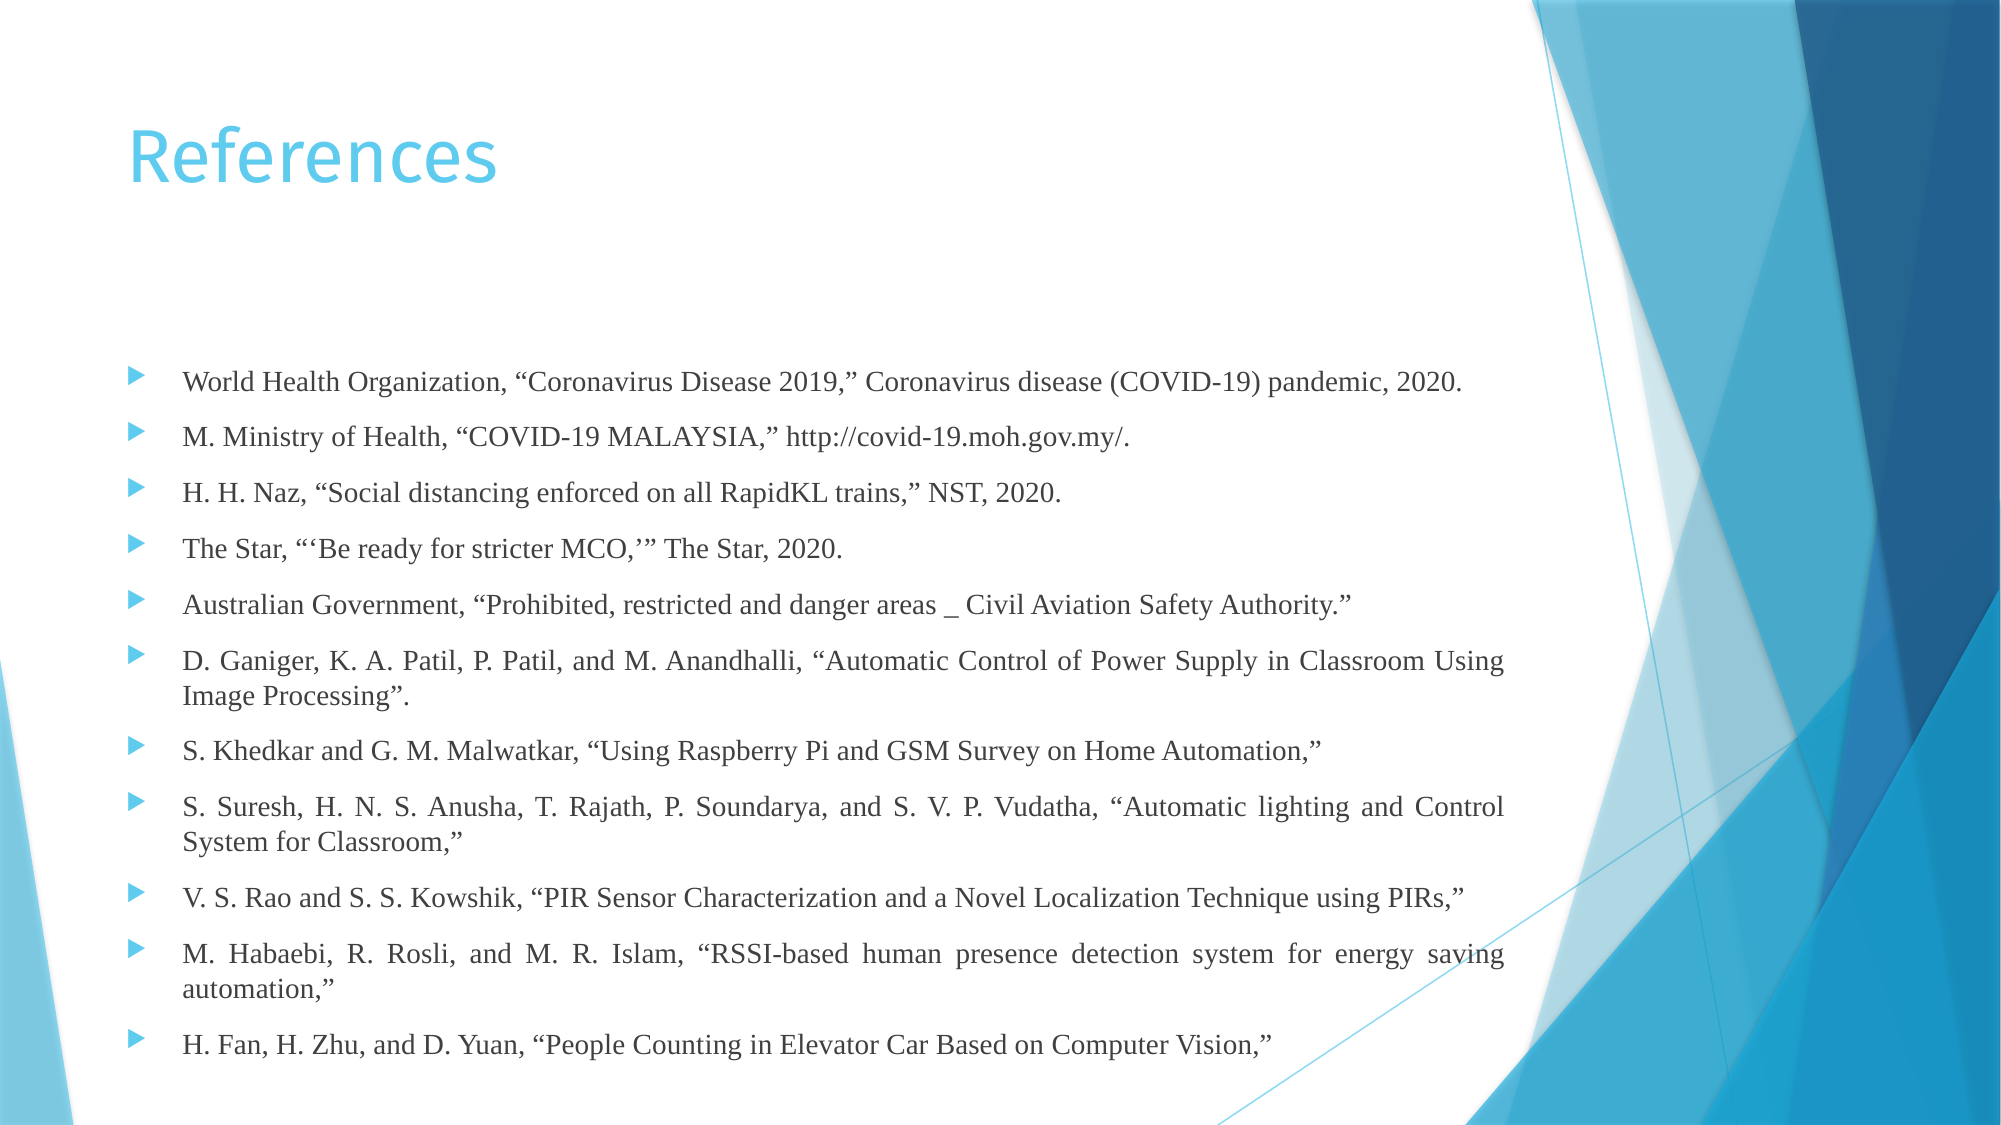

# References
World Health Organization, “Coronavirus Disease 2019,” Coronavirus disease (COVID-19) pandemic, 2020.
M. Ministry of Health, “COVID-19 MALAYSIA,” http://covid-19.moh.gov.my/.
H. H. Naz, “Social distancing enforced on all RapidKL trains,” NST, 2020.
The Star, “‘Be ready for stricter MCO,’” The Star, 2020.
Australian Government, “Prohibited, restricted and danger areas _ Civil Aviation Safety Authority.”
D. Ganiger, K. A. Patil, P. Patil, and M. Anandhalli, “Automatic Control of Power Supply in Classroom Using Image Processing”.
S. Khedkar and G. M. Malwatkar, “Using Raspberry Pi and GSM Survey on Home Automation,”
S. Suresh, H. N. S. Anusha, T. Rajath, P. Soundarya, and S. V. P. Vudatha, “Automatic lighting and Control System for Classroom,”
V. S. Rao and S. S. Kowshik, “PIR Sensor Characterization and a Novel Localization Technique using PIRs,”
M. Habaebi, R. Rosli, and M. R. Islam, “RSSI-based human presence detection system for energy saving automation,”
H. Fan, H. Zhu, and D. Yuan, “People Counting in Elevator Car Based on Computer Vision,”